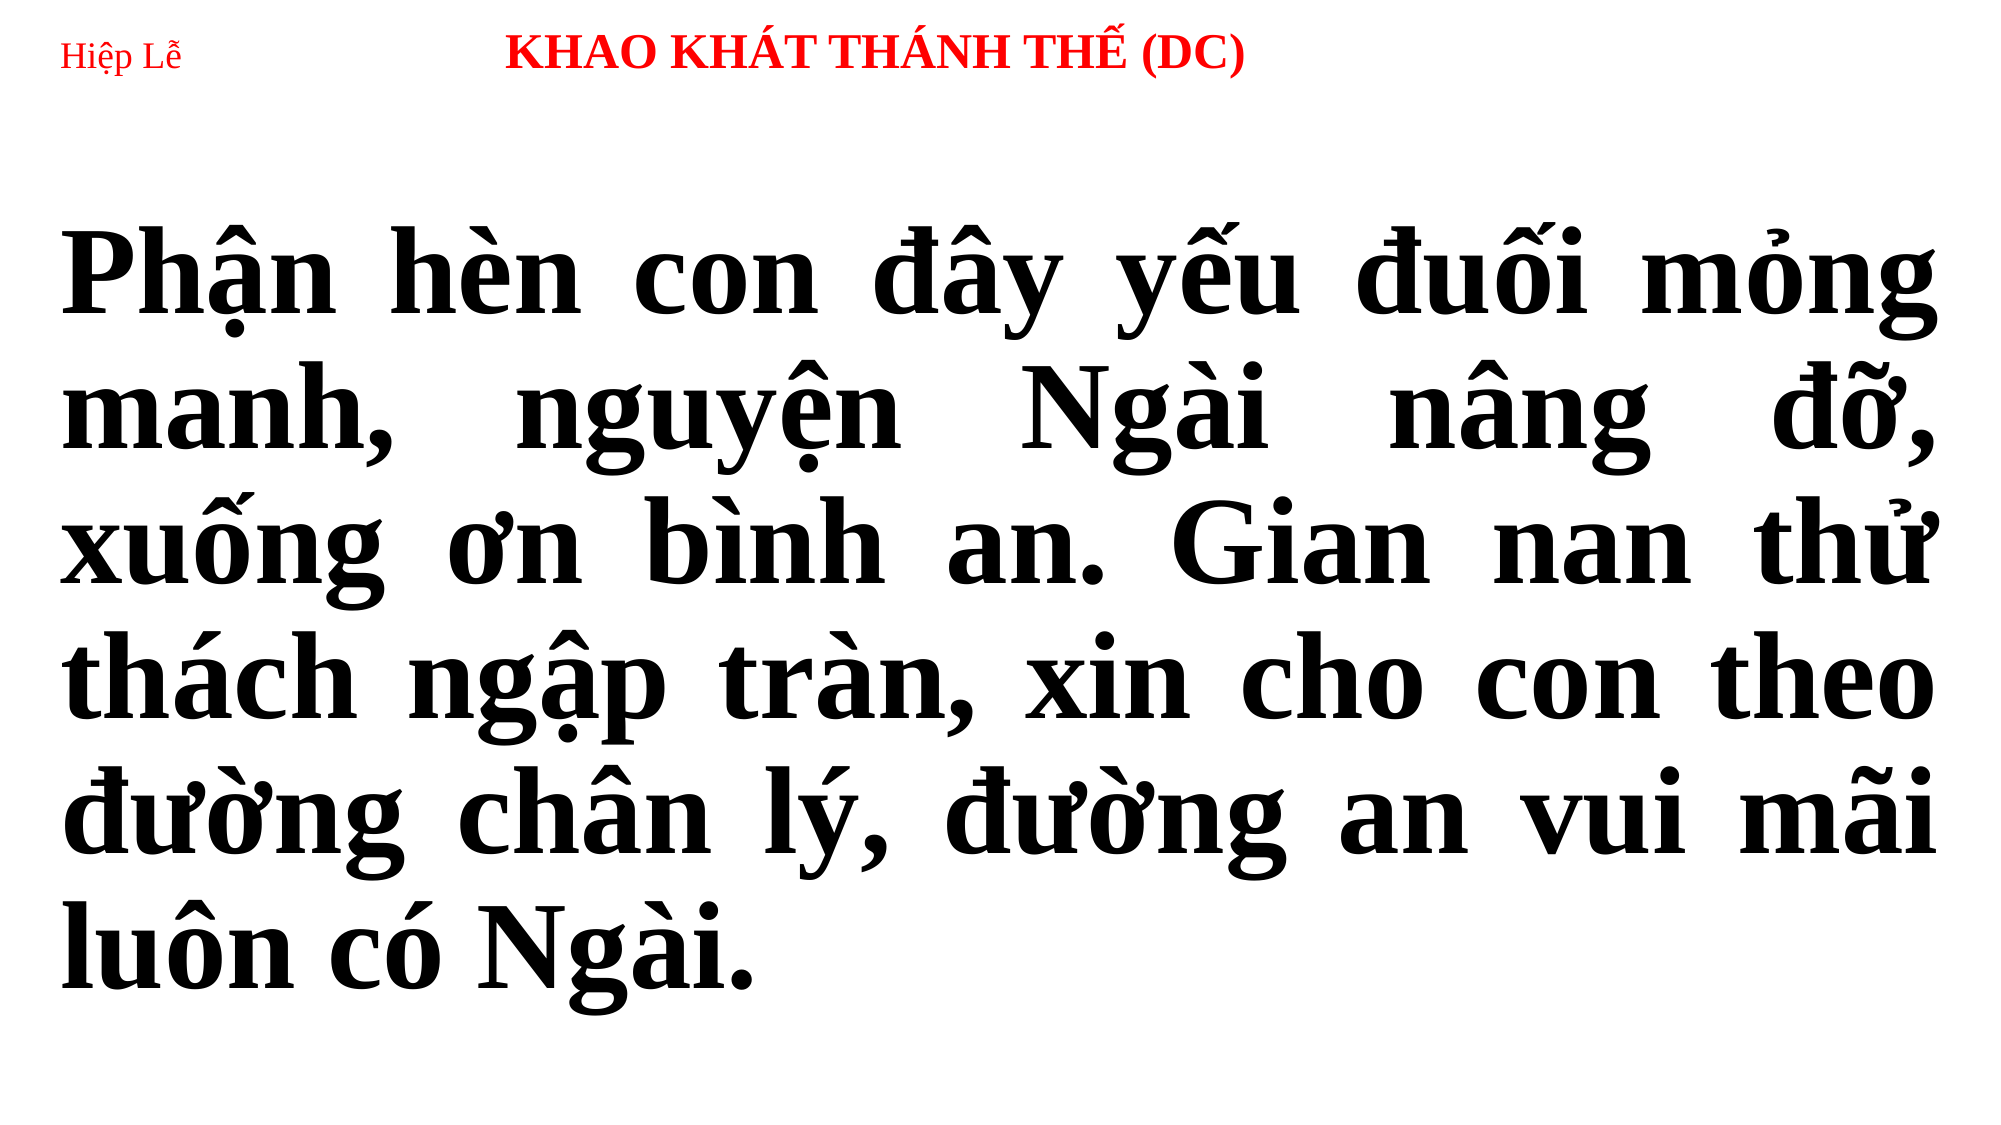

# Hiệp Lễ                                  KHAO KHÁT THÁNH THẾ (DC)
Phận hèn con đây yếu đuối mỏng manh, nguyện Ngài nâng đỡ, xuống ơn bình an. Gian nan thử thách ngập tràn, xin cho con theo đường chân lý, đường an vui mãi luôn có Ngài.